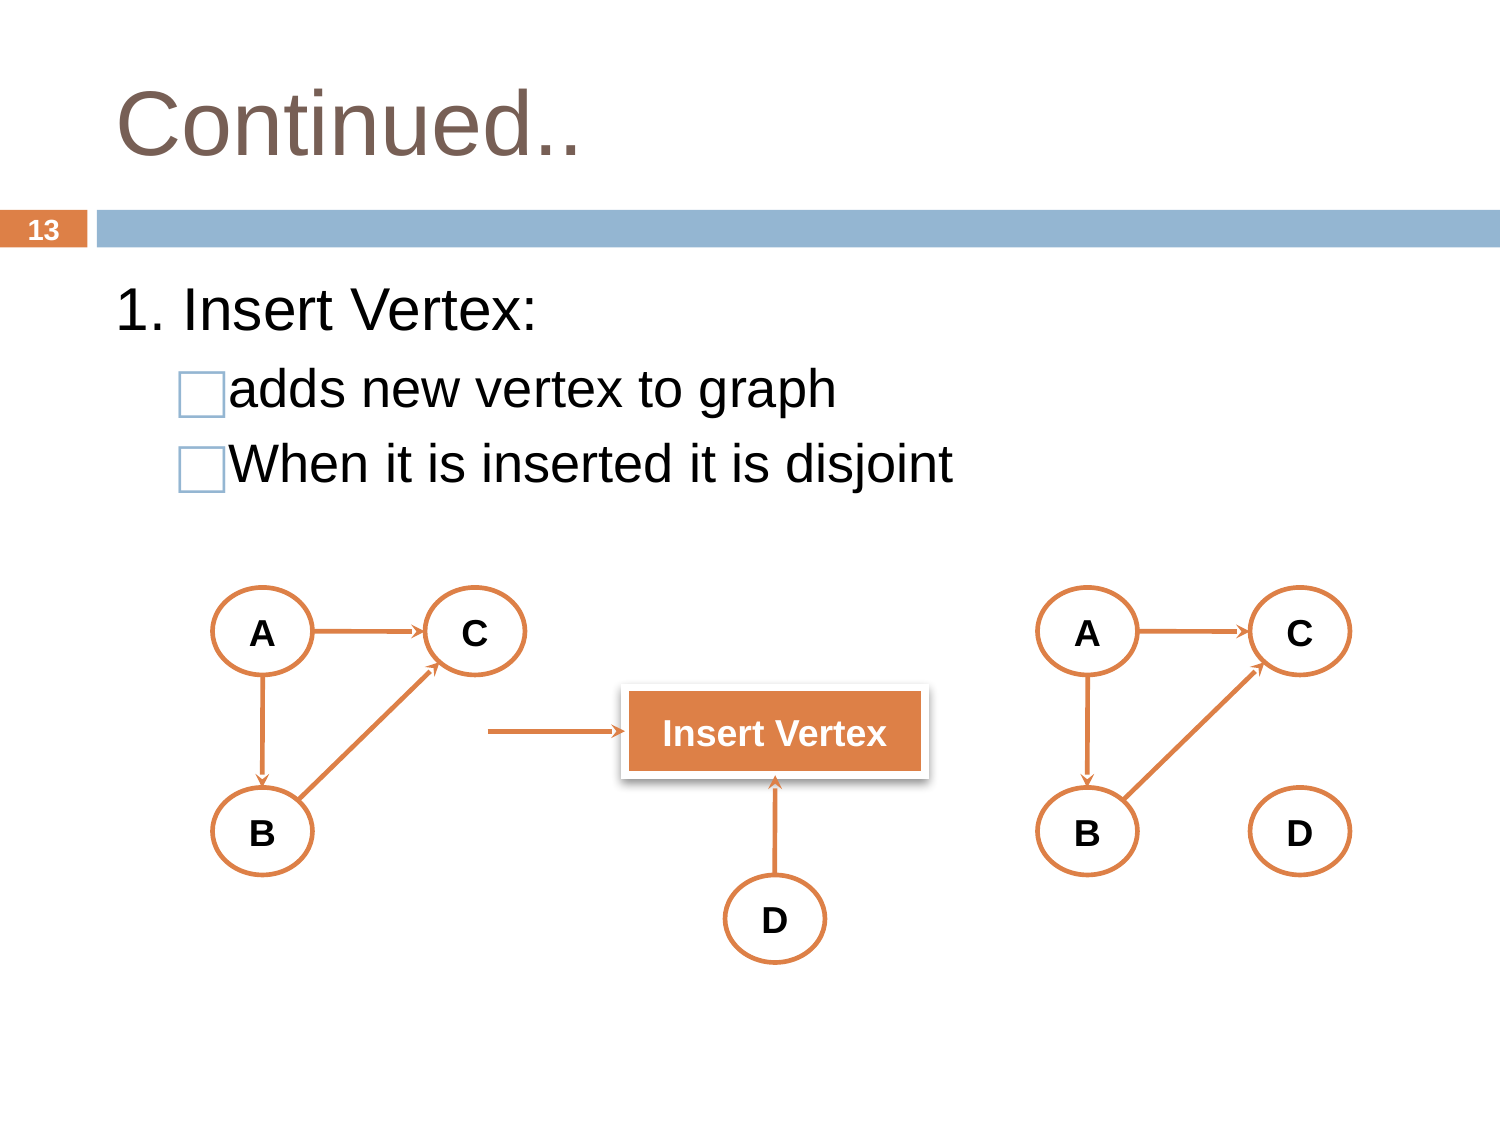

# Continued..
13
1. Insert Vertex:
adds new vertex to graph
When it is inserted it is disjoint

A
C
A
C
Insert Vertex
B
B
D
D